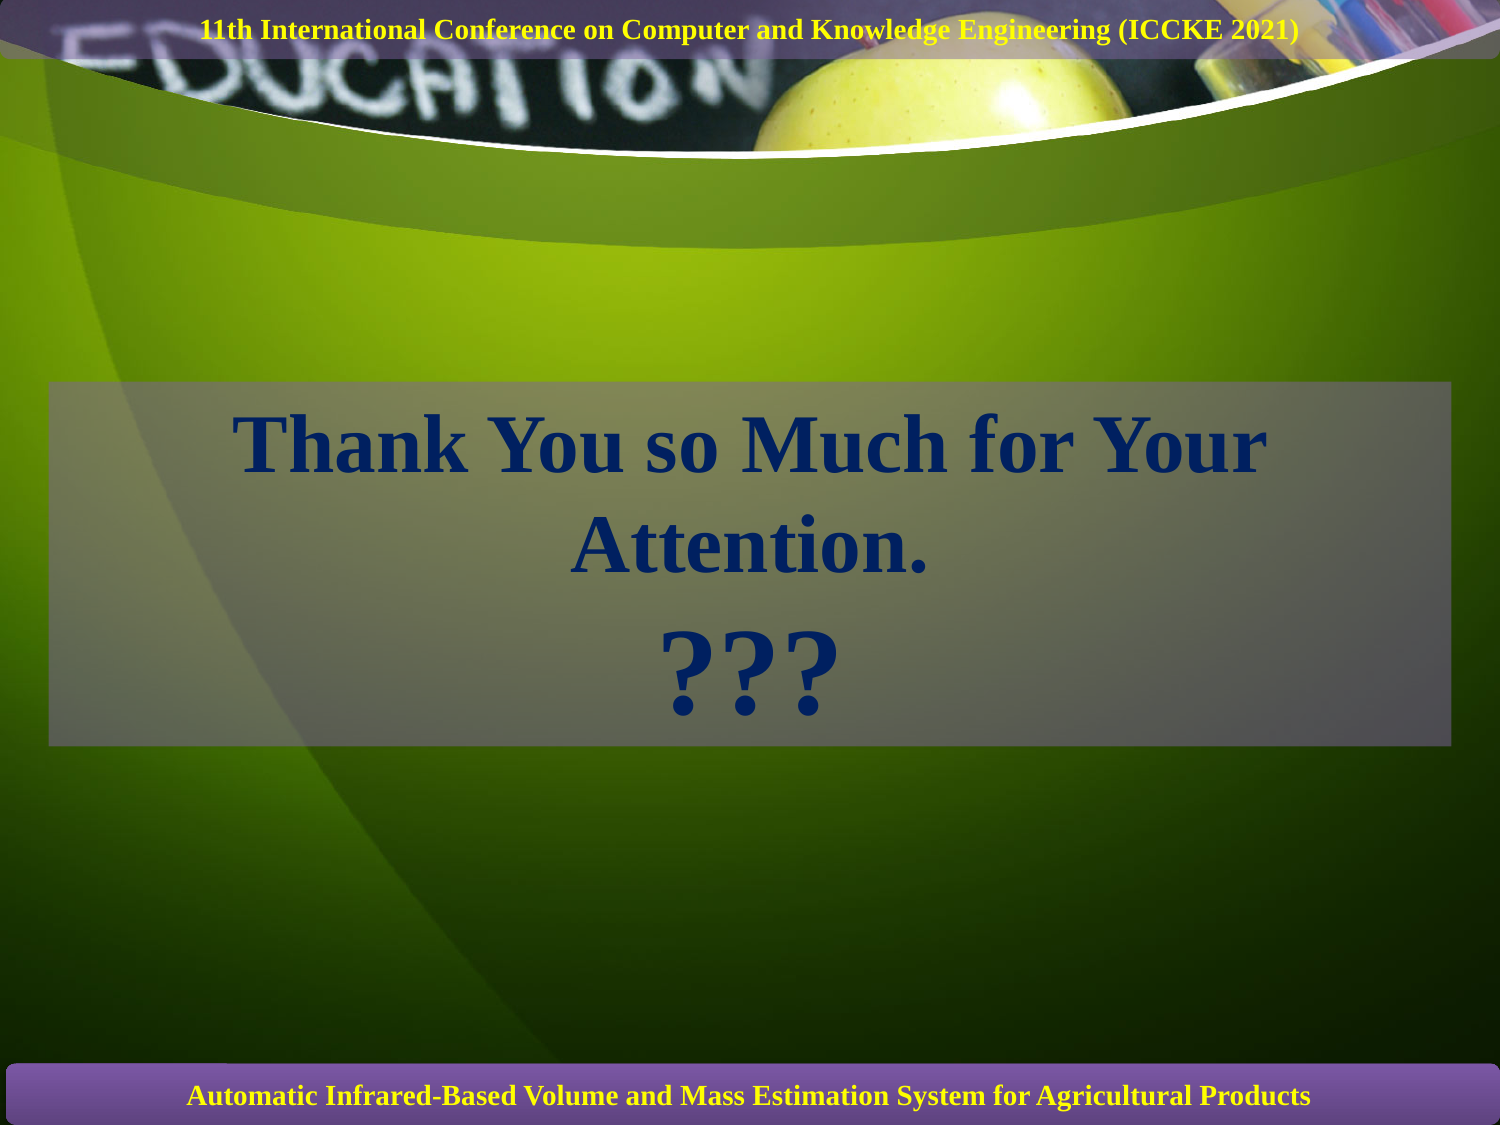

11th International Conference on Computer and Knowledge Engineering (ICCKE 2021)
Thank You so Much for Your Attention.
???
Automatic Infrared-Based Volume and Mass Estimation System for Agricultural Products